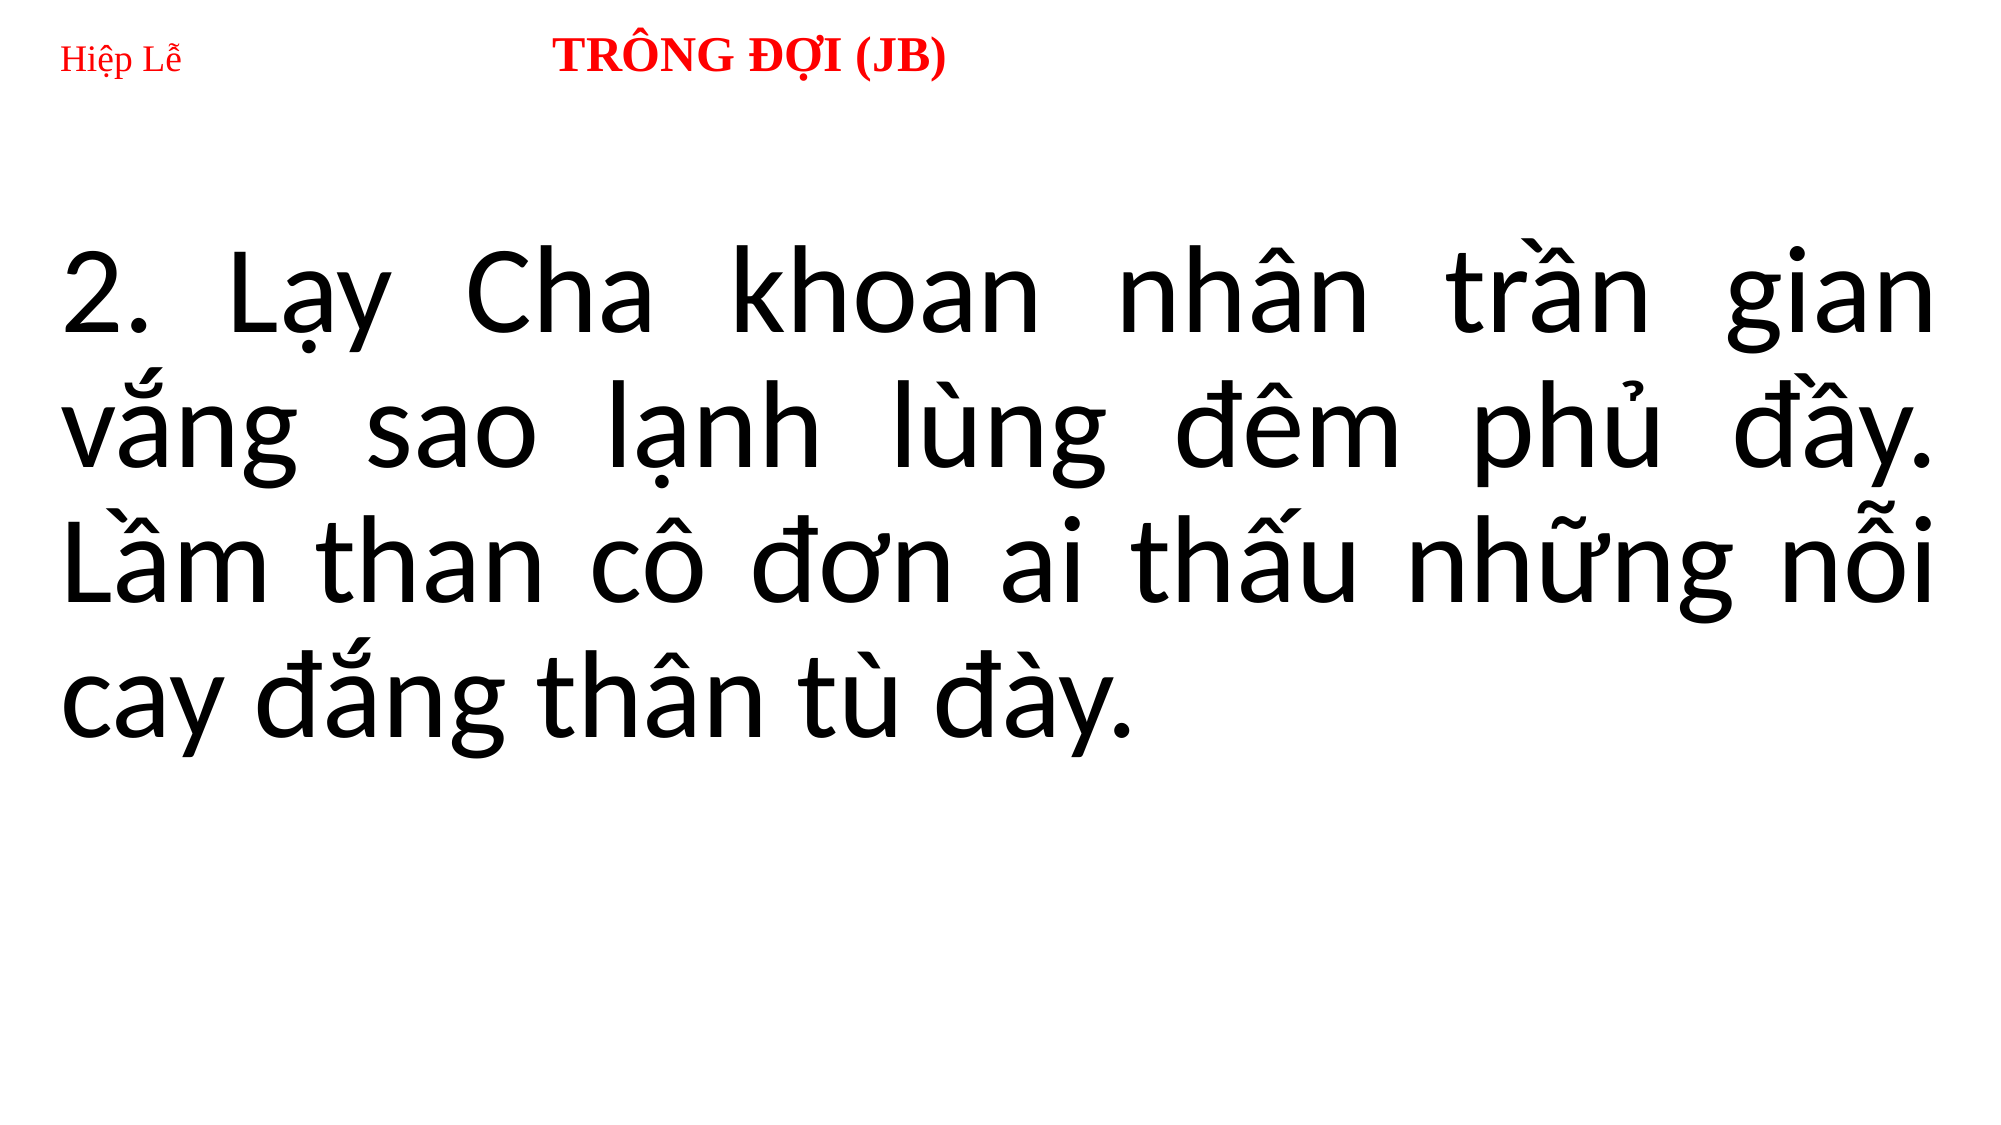

# Hiệp Lễ                                       TRÔNG ĐỢI (JB)
2. Lạy Cha khoan nhân trần gian vắng sao lạnh lùng đêm phủ đầy. Lầm than cô đơn ai thấu những nỗi cay đắng thân tù đày.